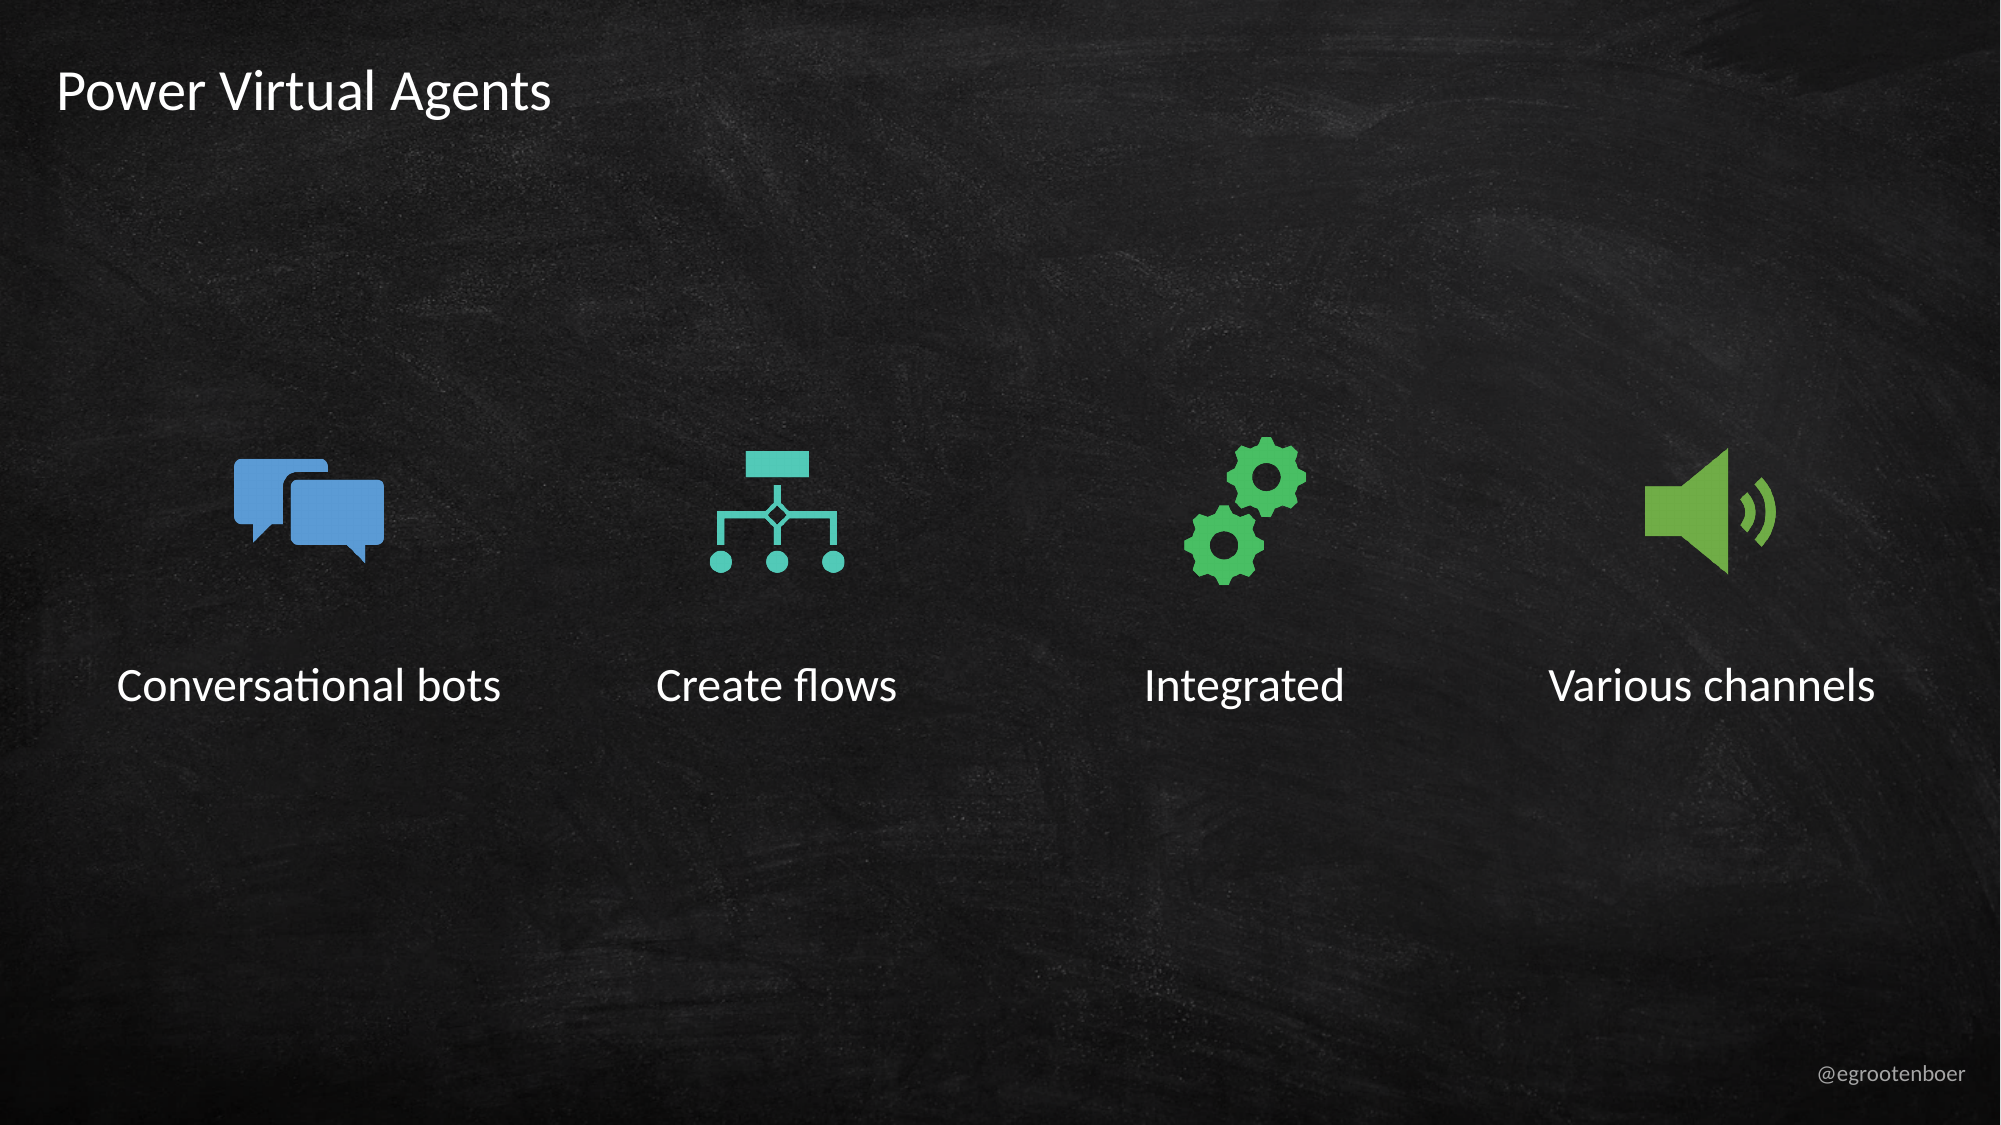

# Power Virtual Agents
Conversational bots
Create flows
Integrated
Various channels